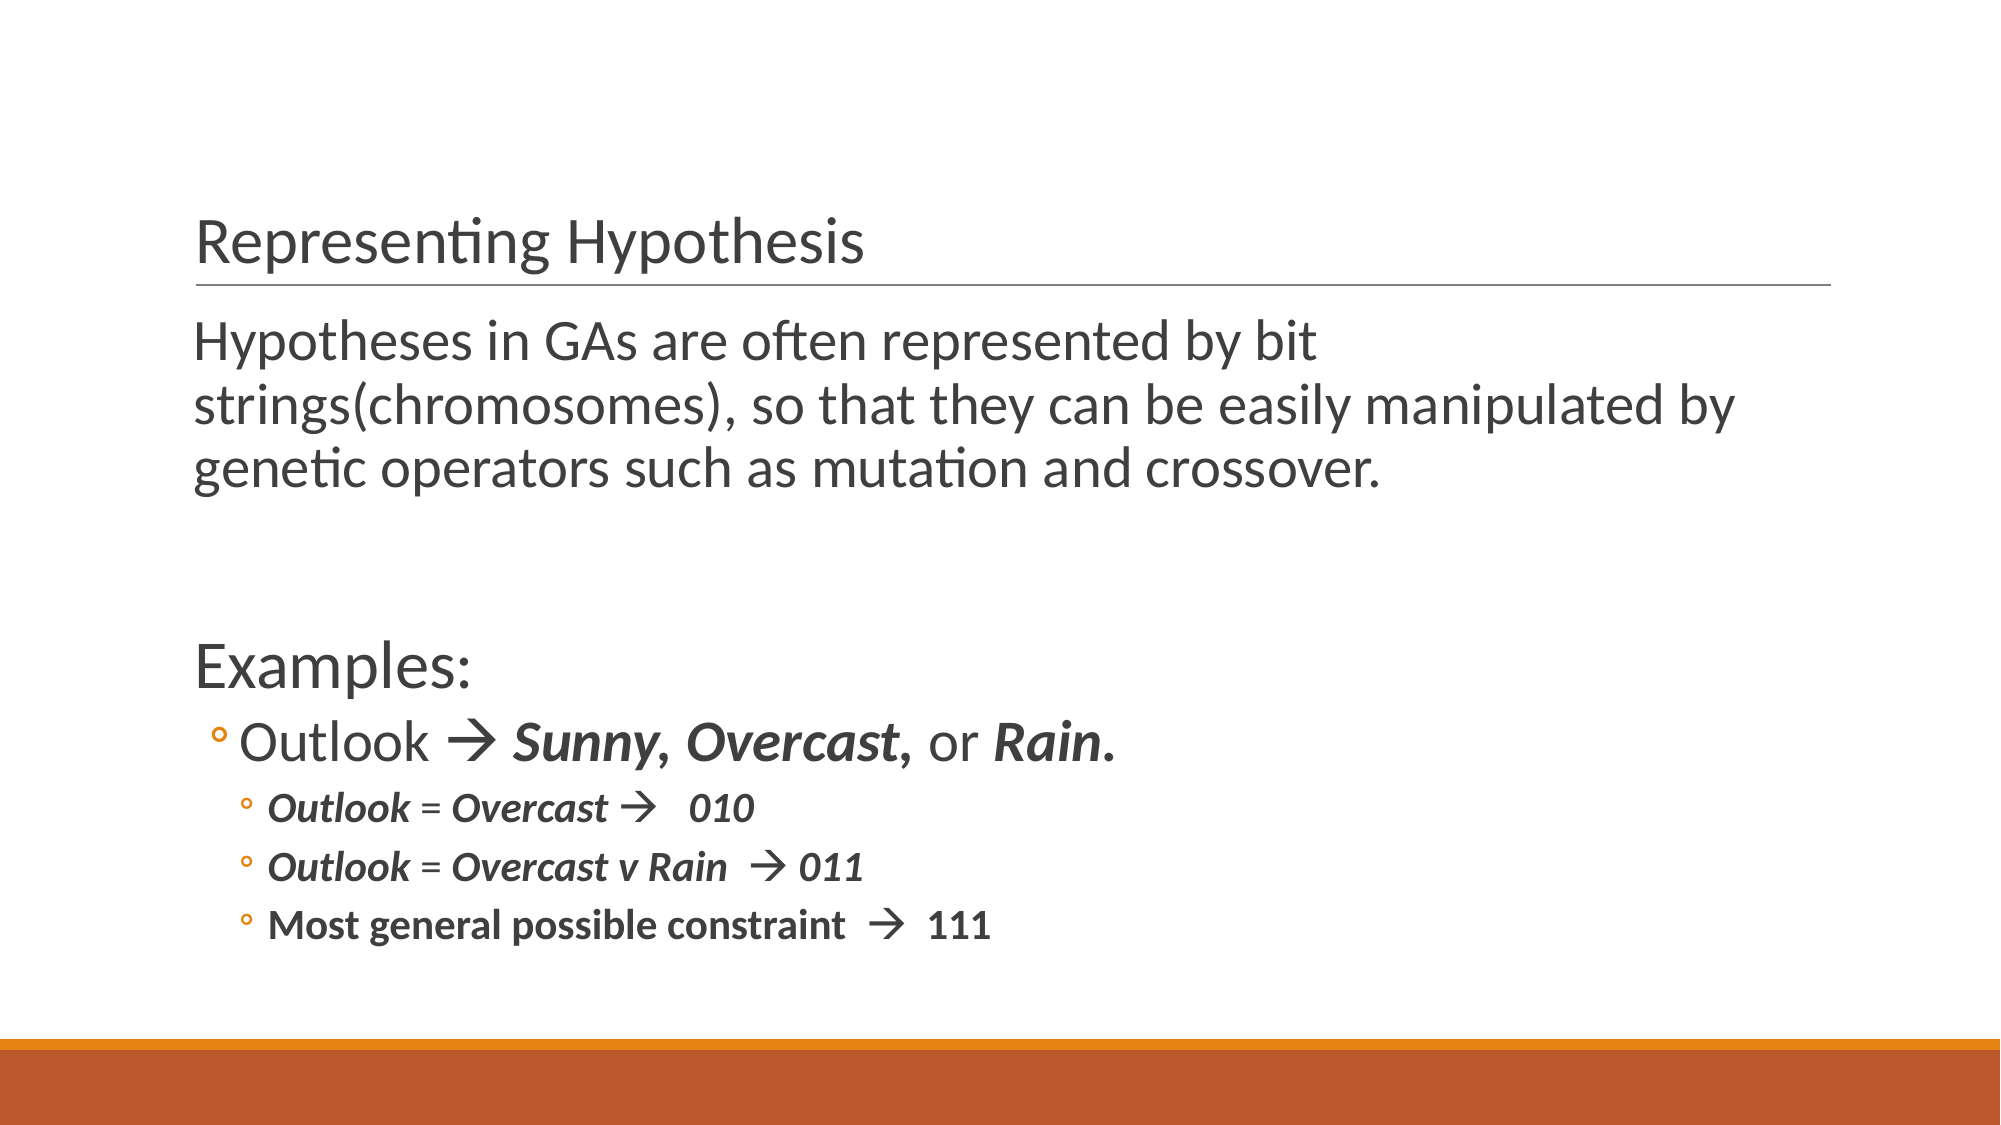

# Representing Hypothesis
Hypotheses in GAs are often represented by bit strings(chromosomes), so that they can be easily manipulated by genetic operators such as mutation and crossover.

Examples:
Outlook 🡪 Sunny, Overcast, or Rain.
Outlook = Overcast 🡪   010
Outlook = Overcast v Rain  🡪 011
Most general possible constraint  🡪  111